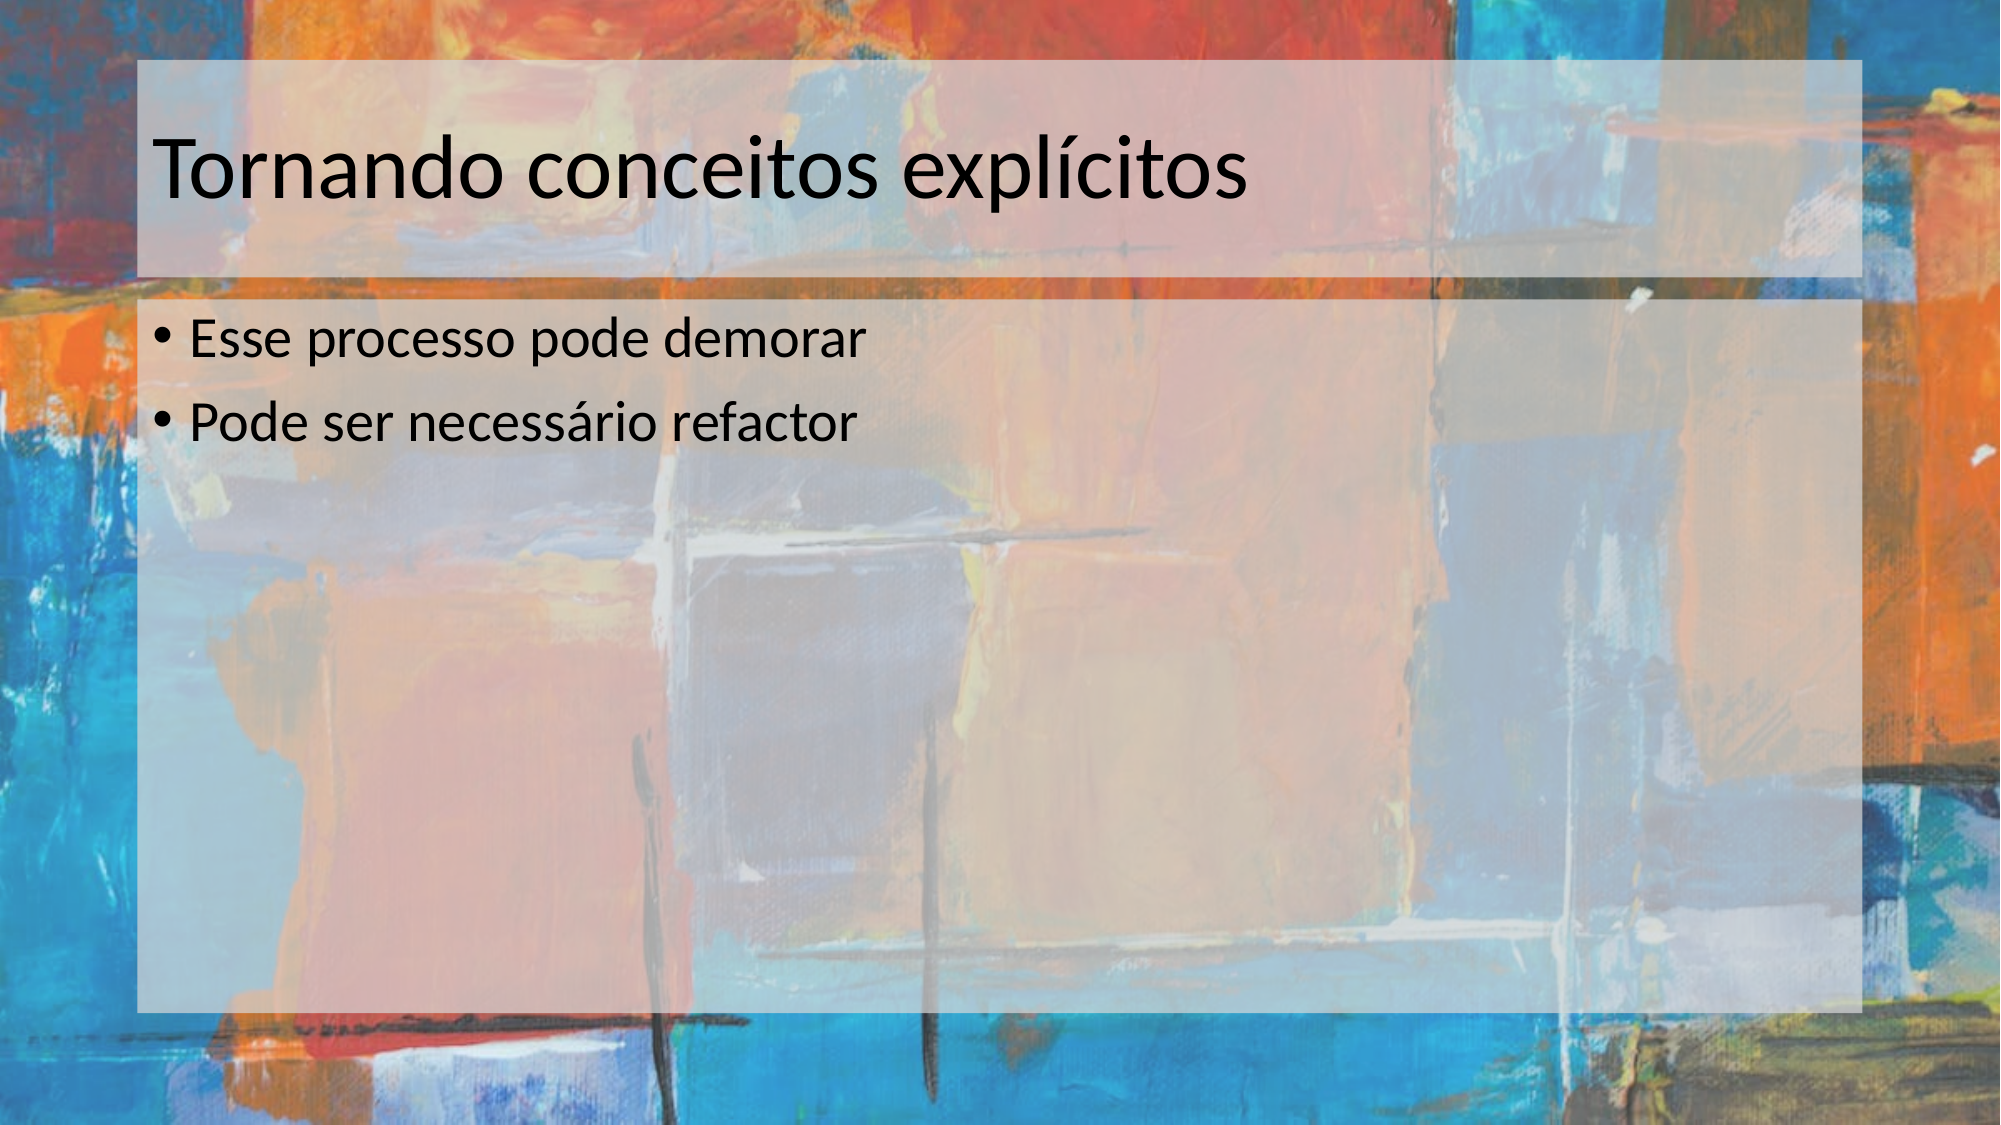

# Tornando conceitos explícitos
Esse processo pode demorar
Pode ser necessário refactor